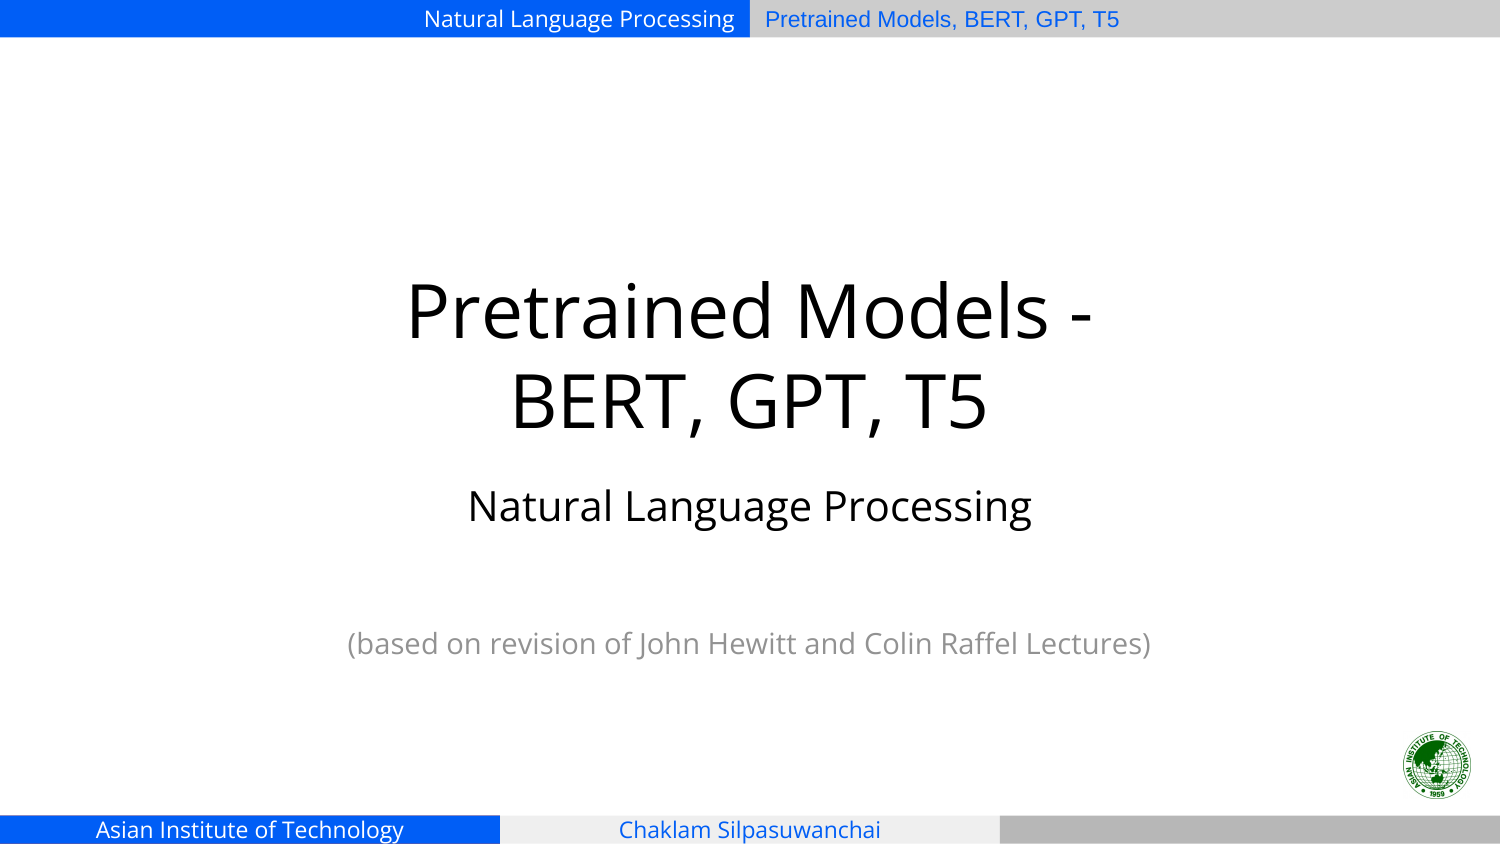

# Pretrained Models -
BERT, GPT, T5
Natural Language Processing

(based on revision of John Hewitt and Colin Raffel Lectures)